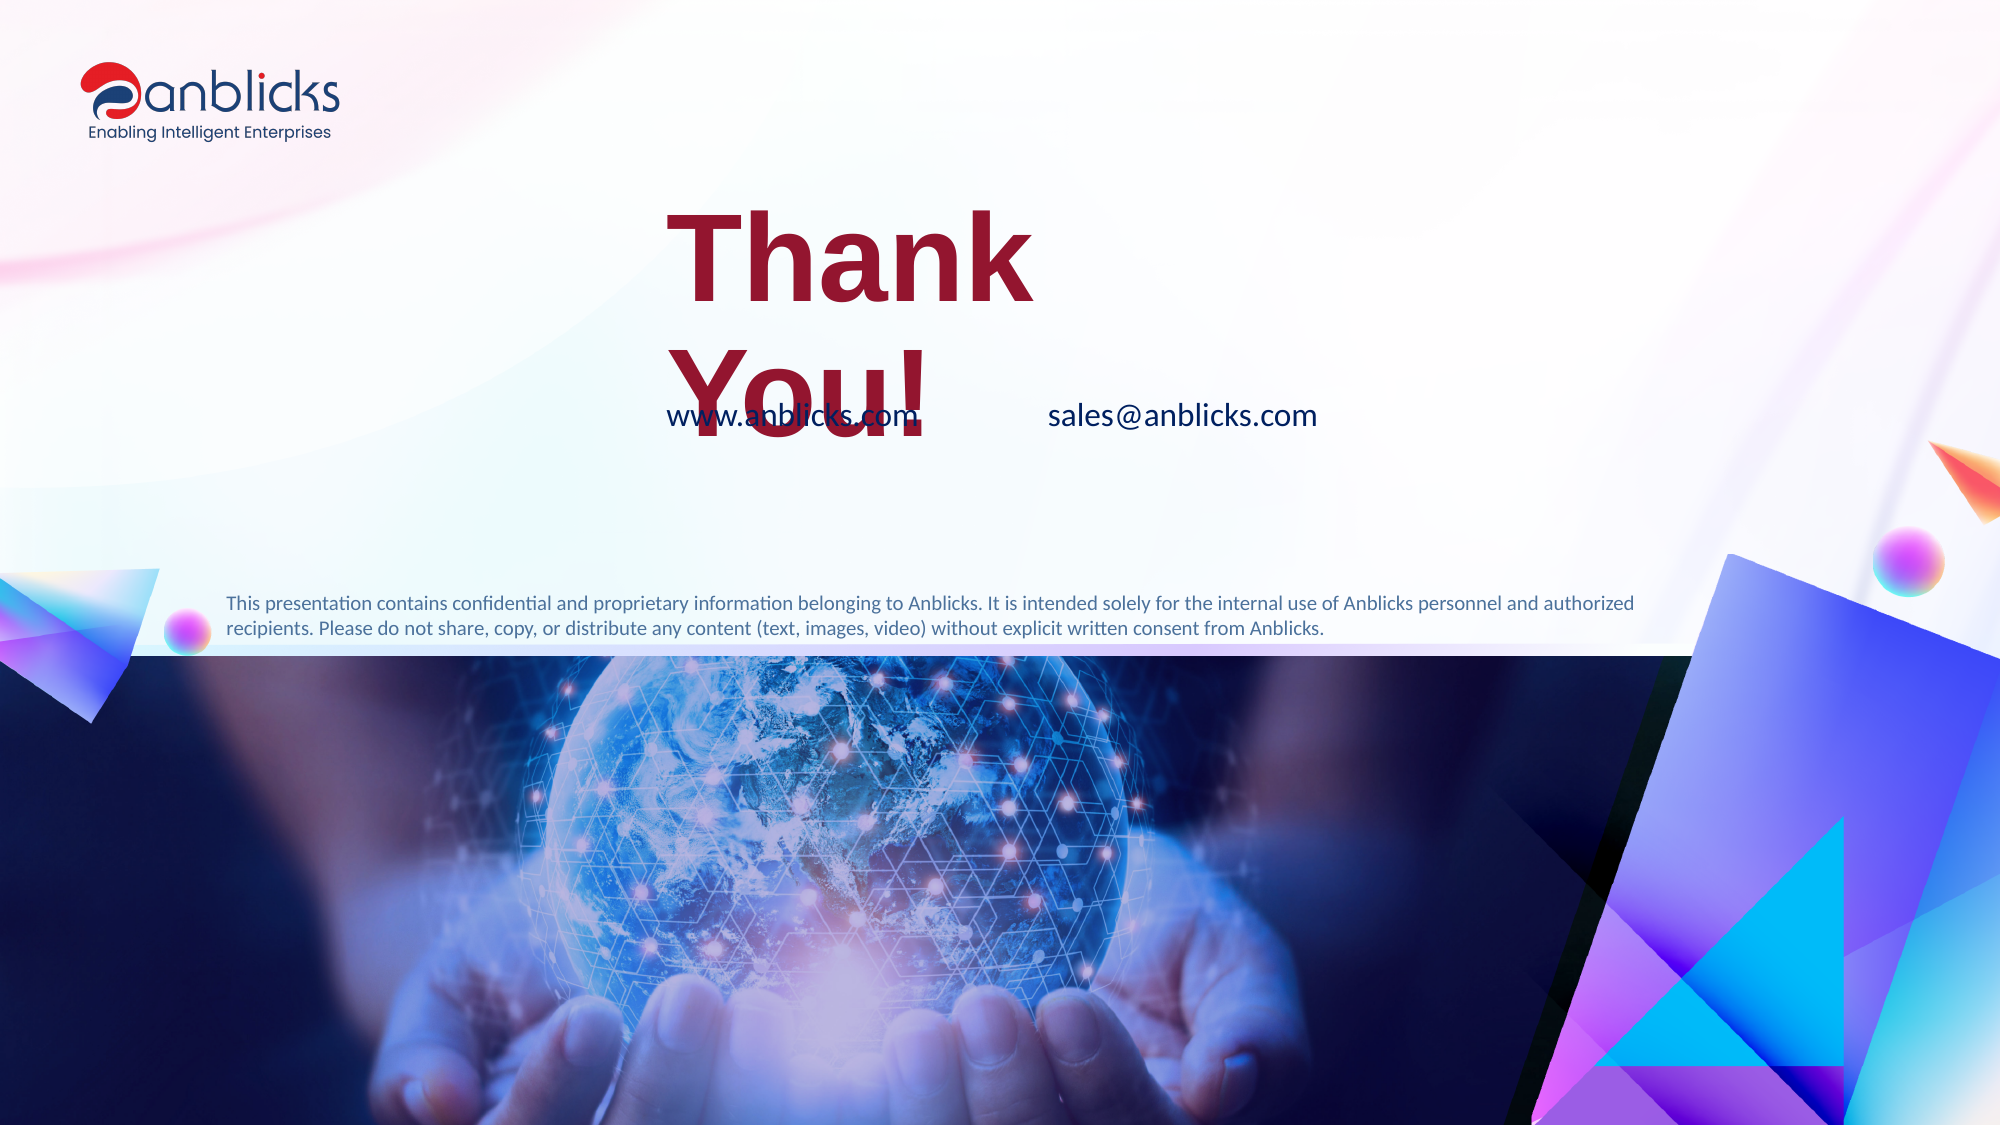

Thank You!
www.anblicks.com
sales@anblicks.com
This presentation contains confidential and proprietary information belonging to Anblicks. It is intended solely for the internal use of Anblicks personnel and authorized recipients. Please do not share, copy, or distribute any content (text, images, video) without explicit written consent from Anblicks.